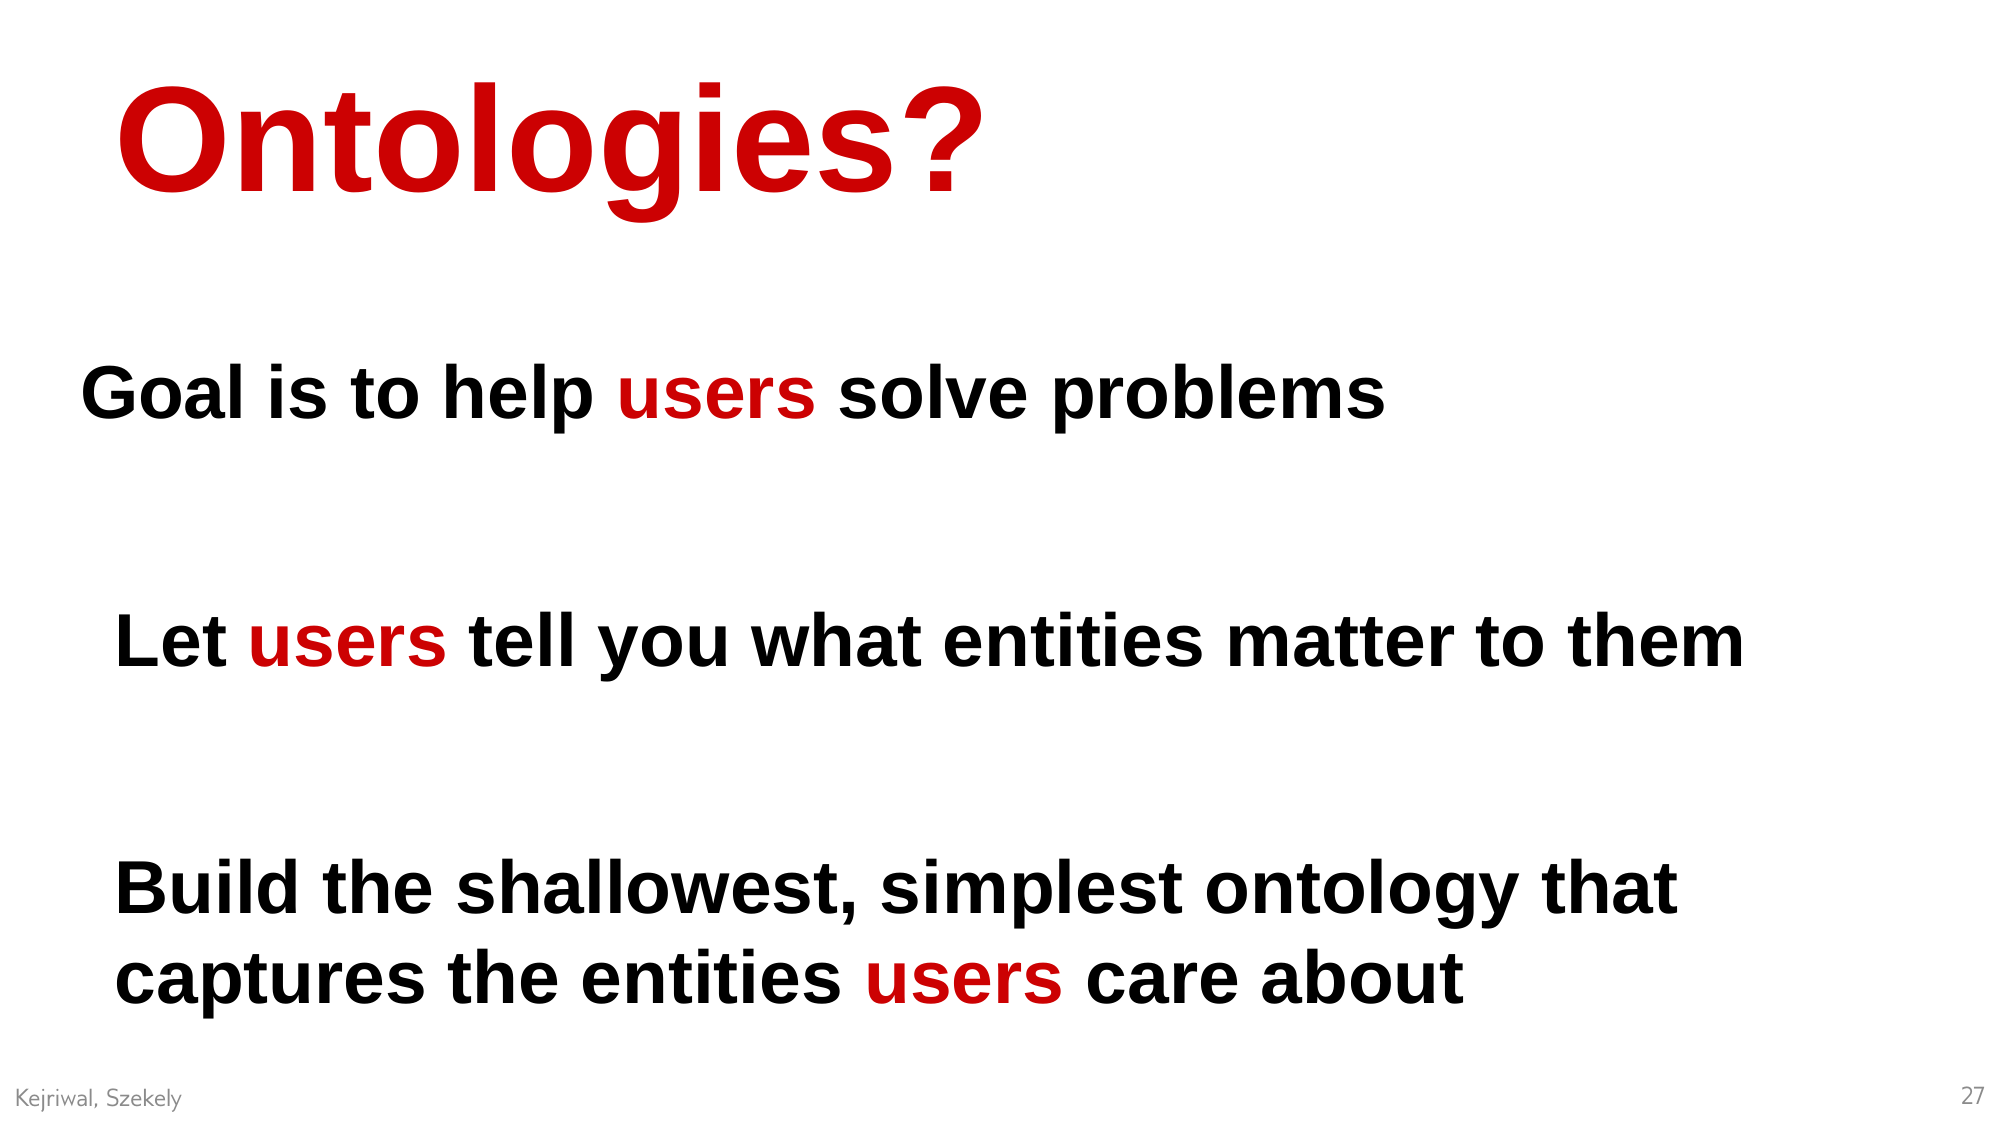

# Ontologies?
Goal is to help users solve problems
Let users tell you what entities matter to them
Build the shallowest, simplest ontology that captures the entities users care about
27
Kejriwal, Szekely